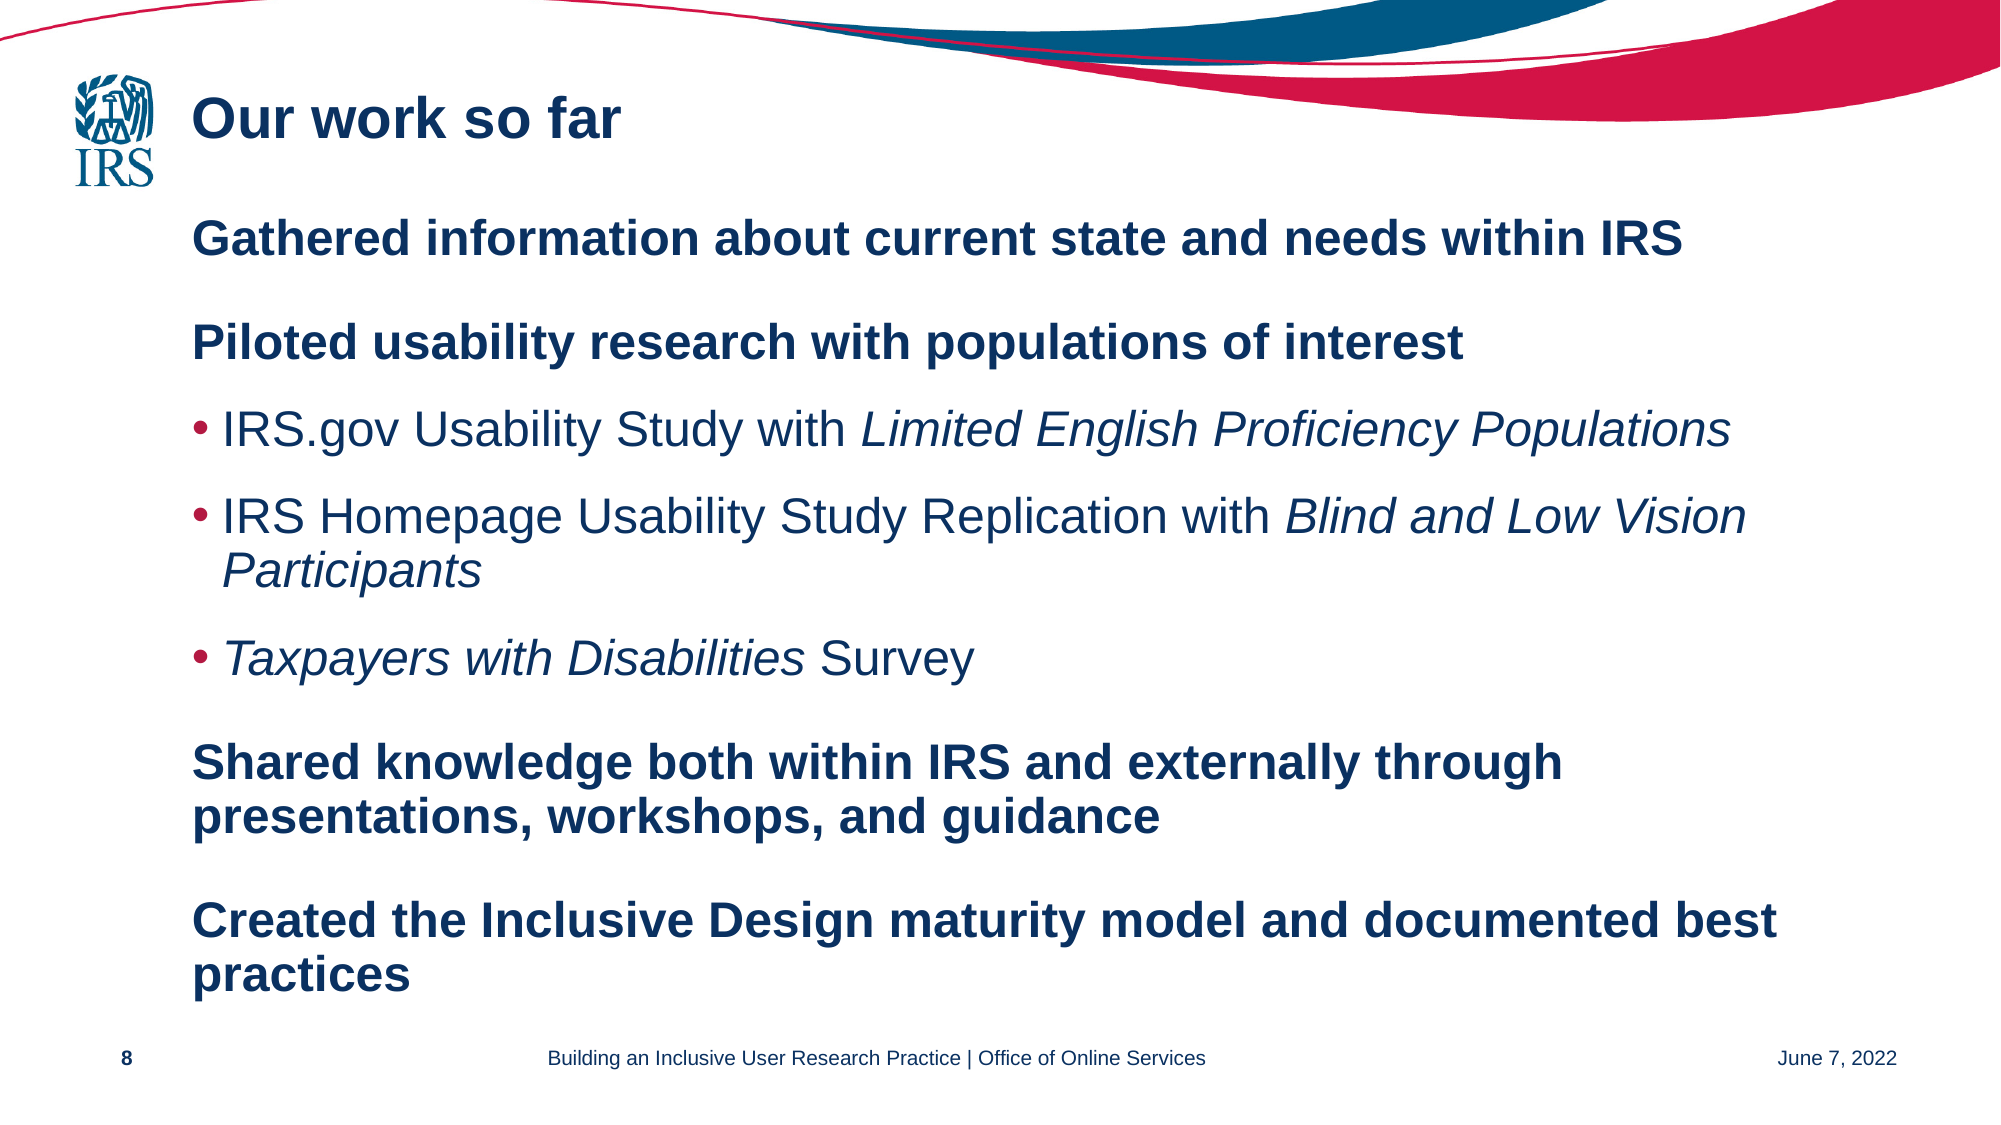

# Our work so far
Gathered information about current state and needs within IRS
Piloted usability research with populations of interest
IRS.gov Usability Study with Limited English Proficiency Populations
IRS Homepage Usability Study Replication with Blind and Low Vision Participants
Taxpayers with Disabilities Survey
Shared knowledge both within IRS and externally through presentations, workshops, and guidance
Created the Inclusive Design maturity model and documented best practices
8
Building an Inclusive User Research Practice | Office of Online Services
June 7, 2022